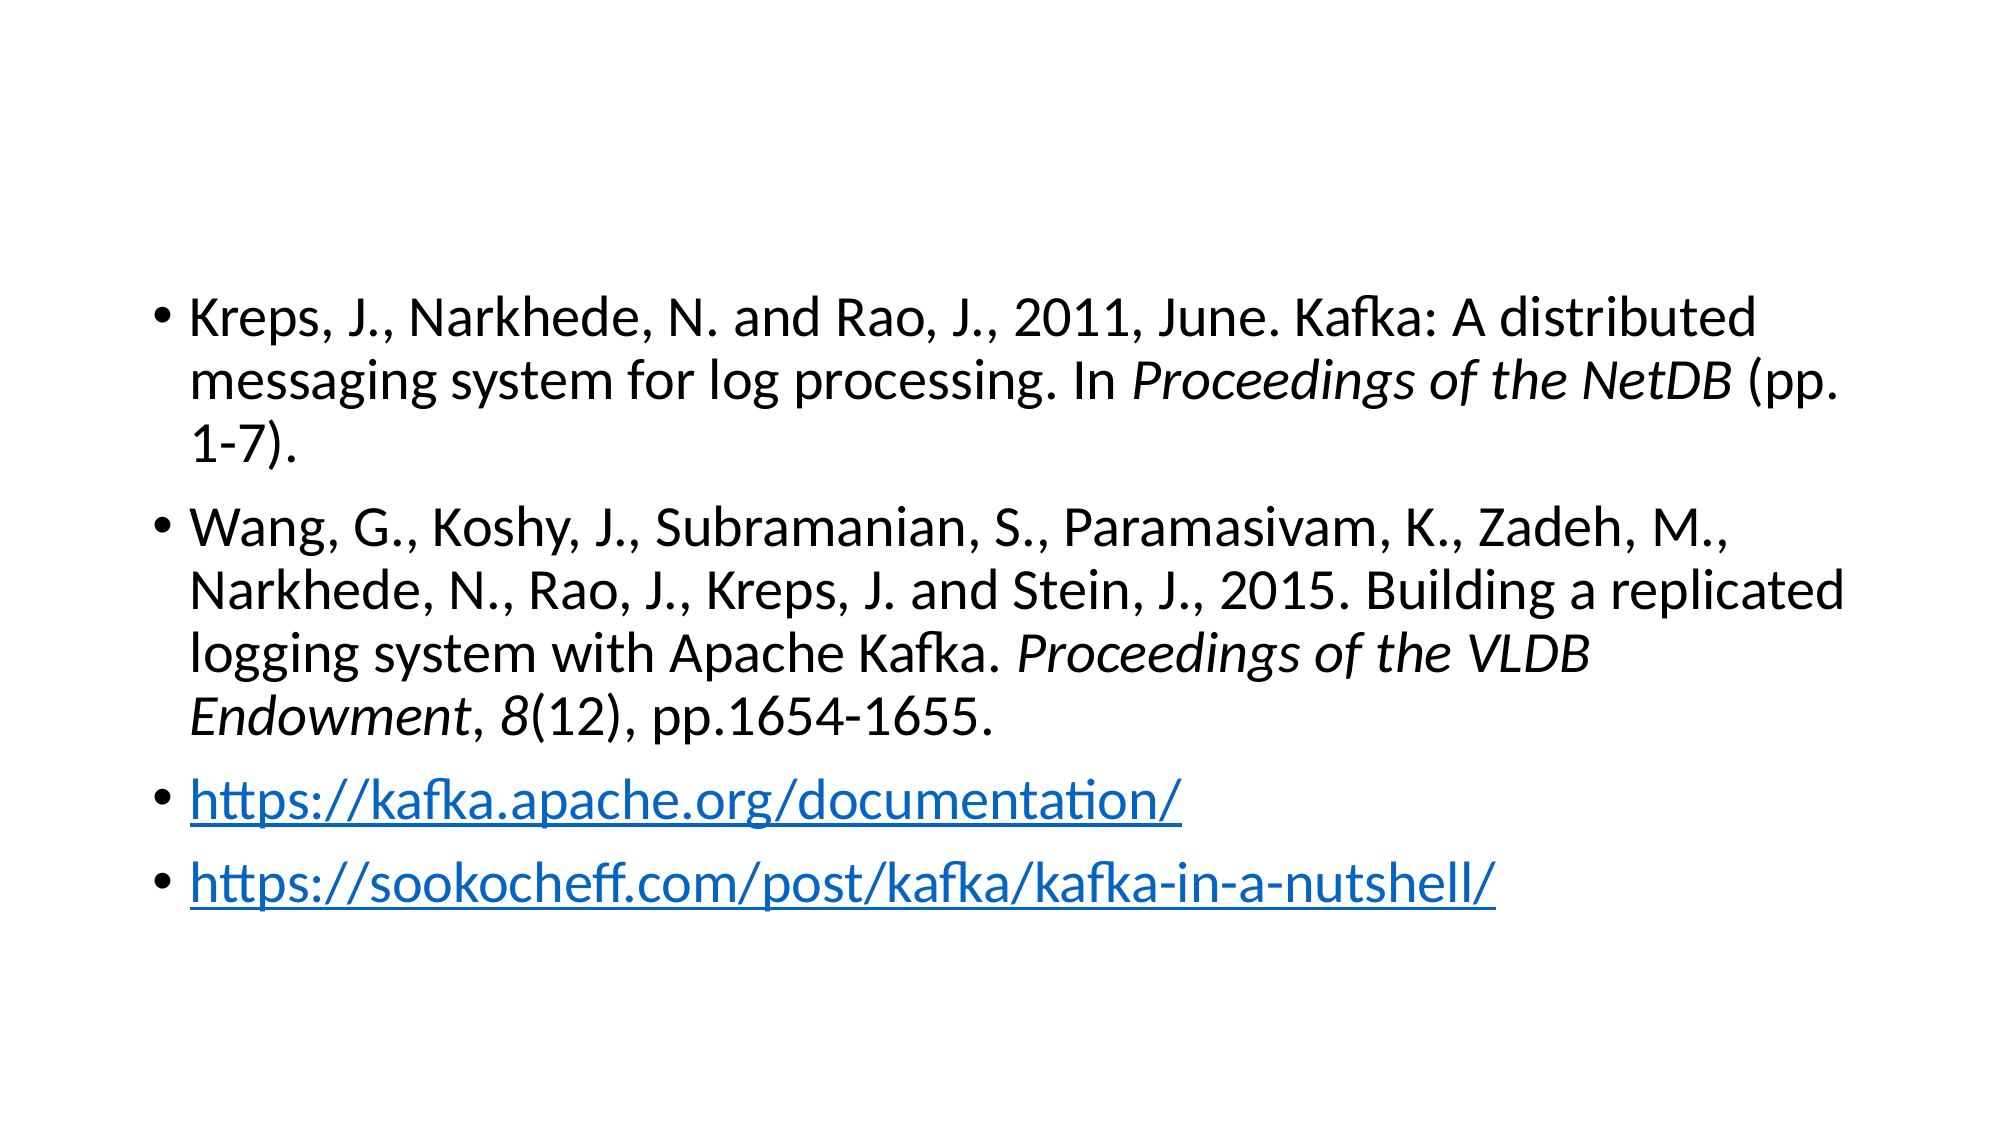

# Sources
Kreps, J., Narkhede, N. and Rao, J., 2011, June. Kafka: A distributed messaging system for log processing. In Proceedings of the NetDB (pp. 1-7).
Wang, G., Koshy, J., Subramanian, S., Paramasivam, K., Zadeh, M., Narkhede, N., Rao, J., Kreps, J. and Stein, J., 2015. Building a replicated logging system with Apache Kafka. Proceedings of the VLDB Endowment, 8(12), pp.1654-1655.
https://kafka.apache.org/documentation/
https://sookocheff.com/post/kafka/kafka-in-a-nutshell/